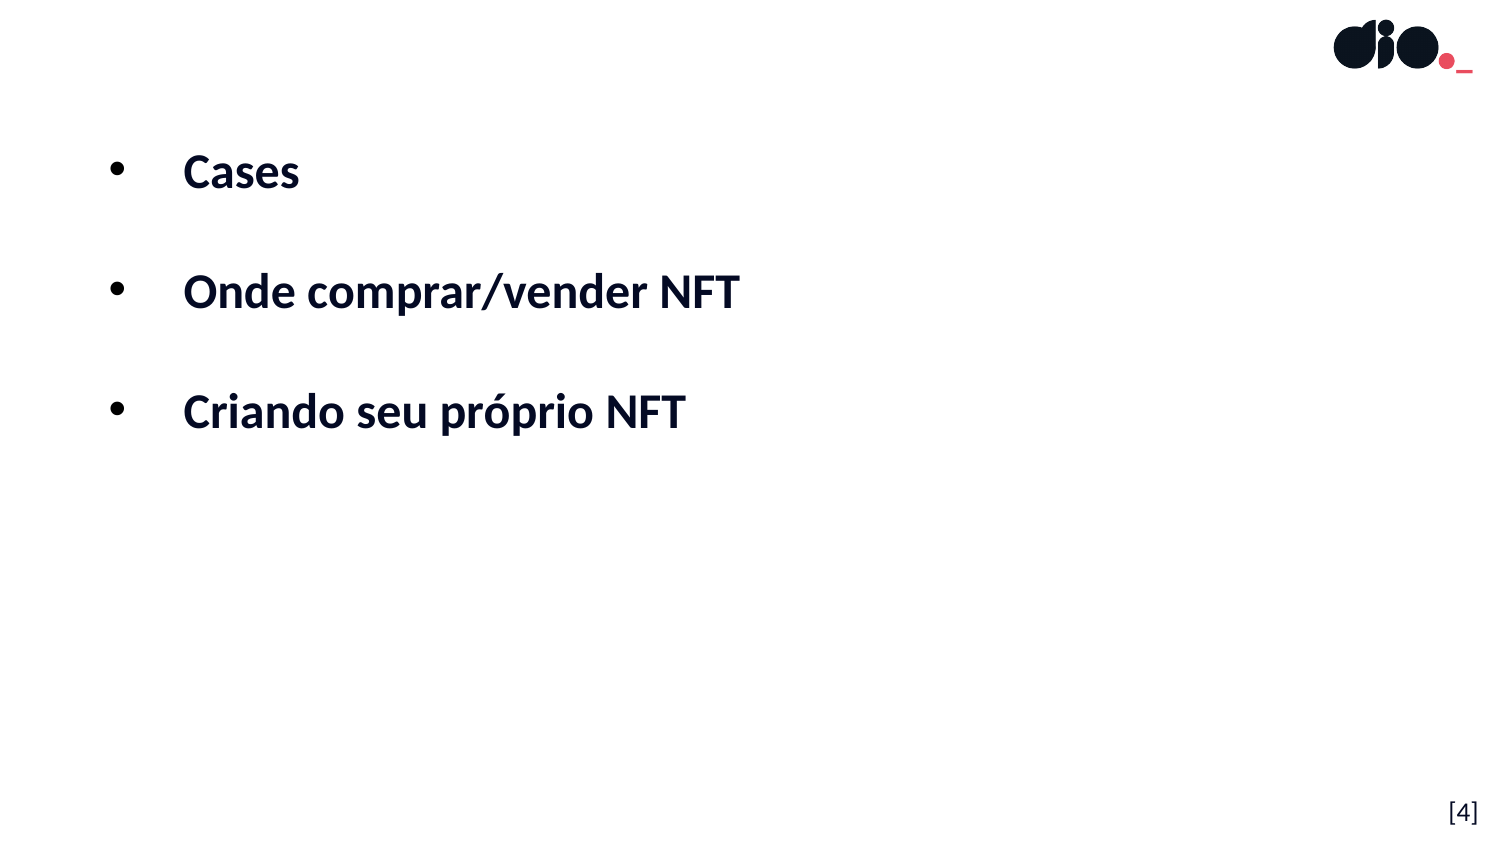

Cases
Onde comprar/vender NFT
Criando seu próprio NFT

[4]